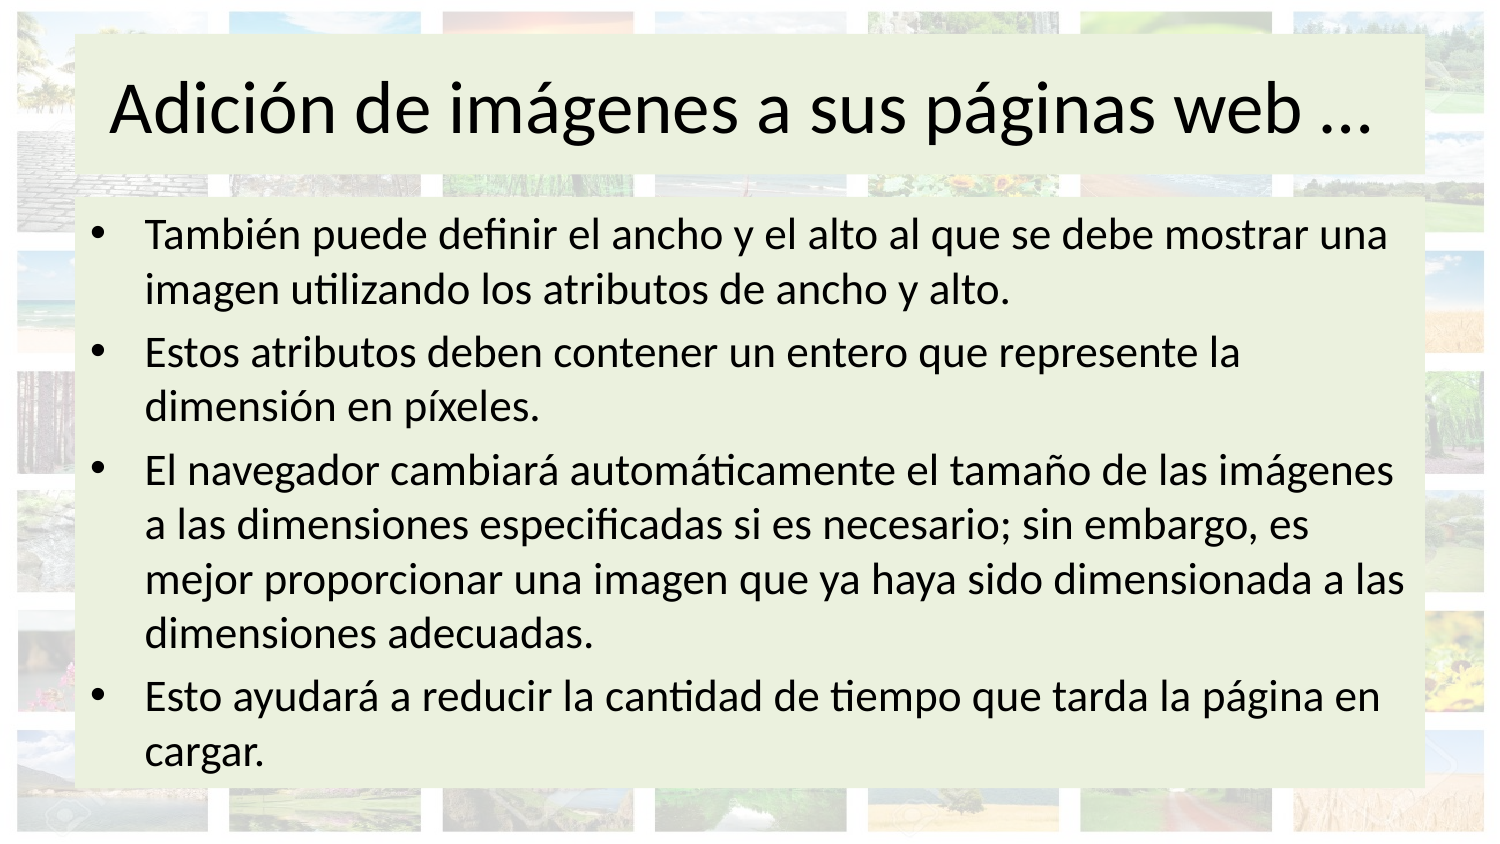

# Adición de imágenes a sus páginas web …
También puede definir el ancho y el alto al que se debe mostrar una imagen utilizando los atributos de ancho y alto.
Estos atributos deben contener un entero que represente la dimensión en píxeles.
El navegador cambiará automáticamente el tamaño de las imágenes a las dimensiones especificadas si es necesario; sin embargo, es mejor proporcionar una imagen que ya haya sido dimensionada a las dimensiones adecuadas.
Esto ayudará a reducir la cantidad de tiempo que tarda la página en cargar.